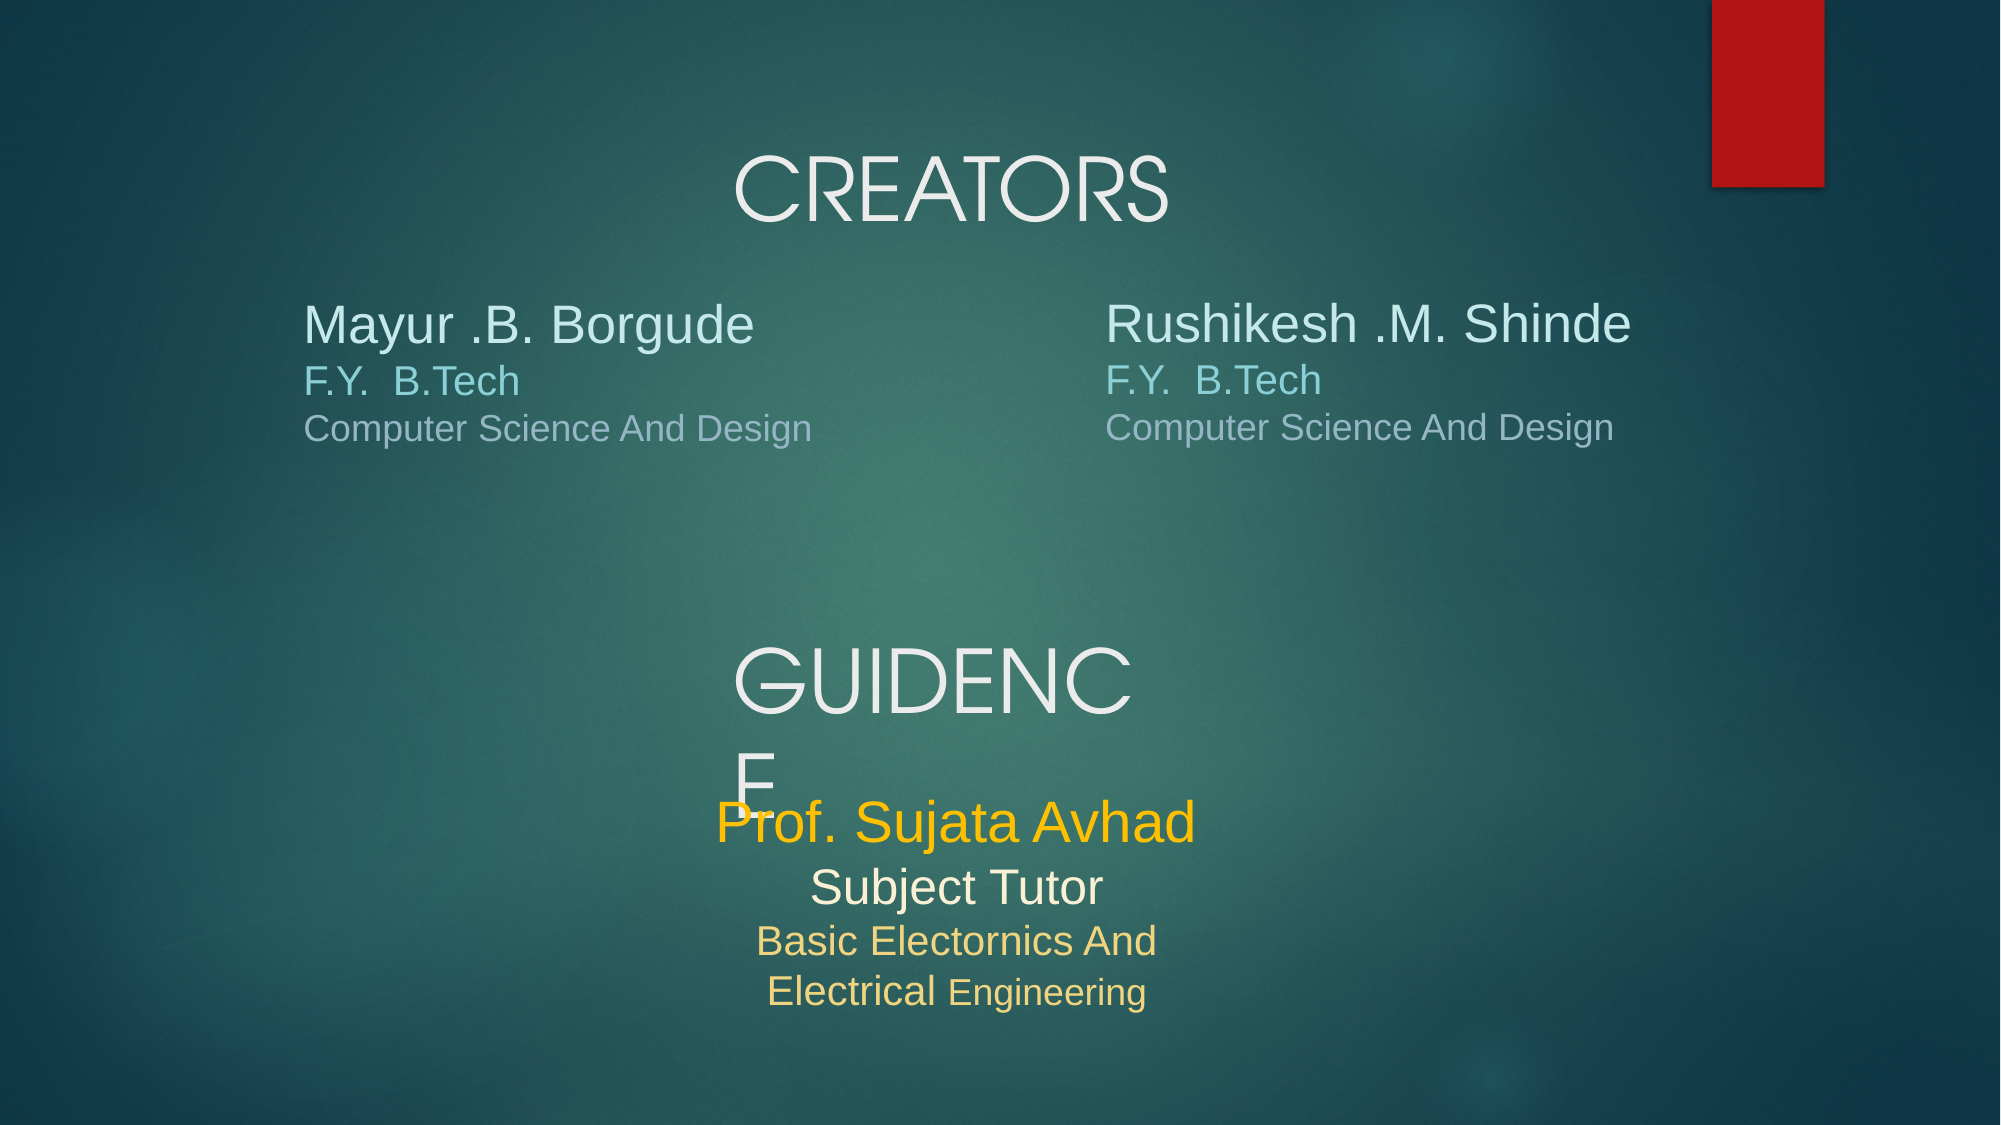

# CREATORS
Rushikesh .M. Shinde
F.Y.  B.Tech
Computer Science And Design
Mayur .B. Borgude
F.Y.  B.Tech
Computer Science And Design
Prof. Sujata Avhad
Subject Tutor
Basic Electornics And Electrical Engineering
GUIDENCE